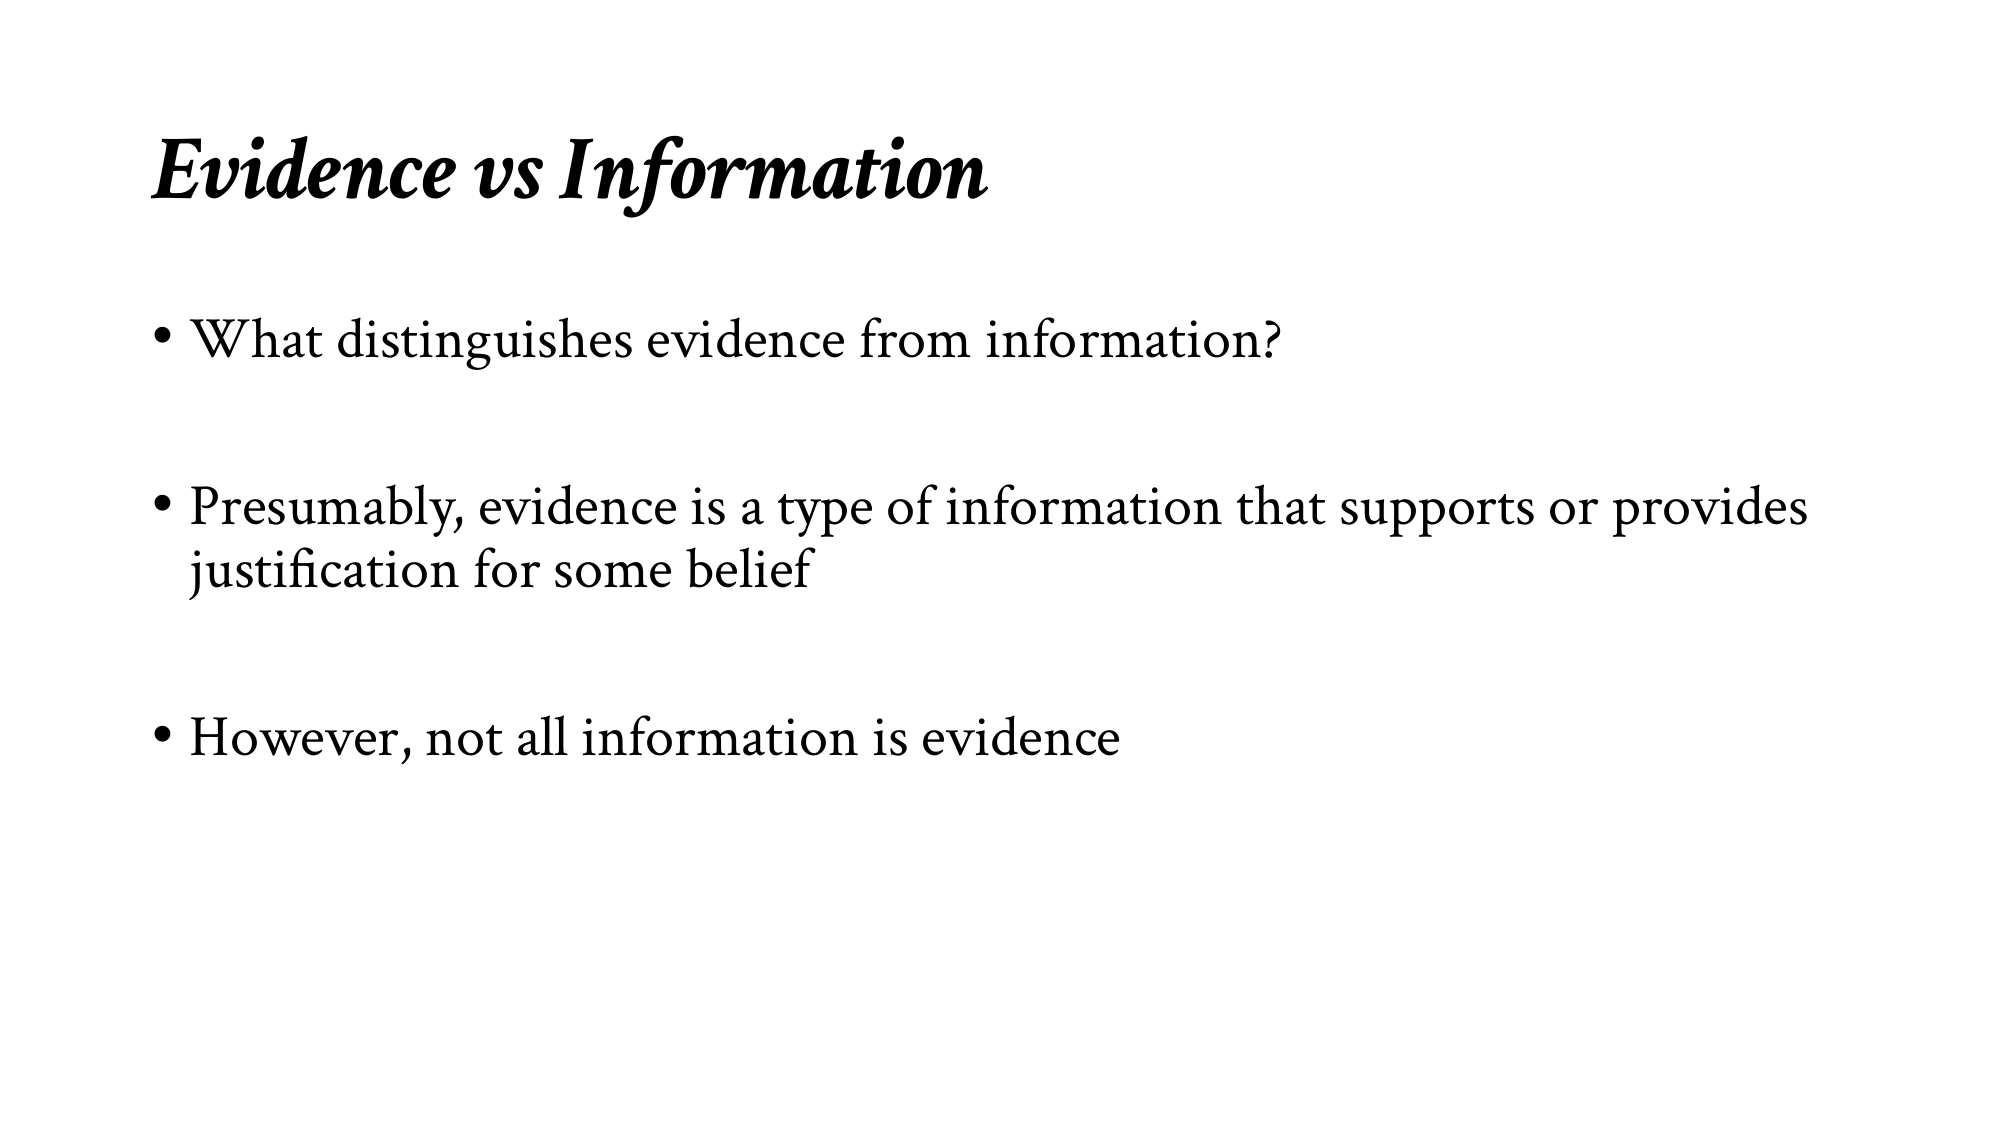

# Evidence vs Information
What distinguishes evidence from information?

Presumably, evidence is a type of information that supports or provides justification for some belief

However, not all information is evidence